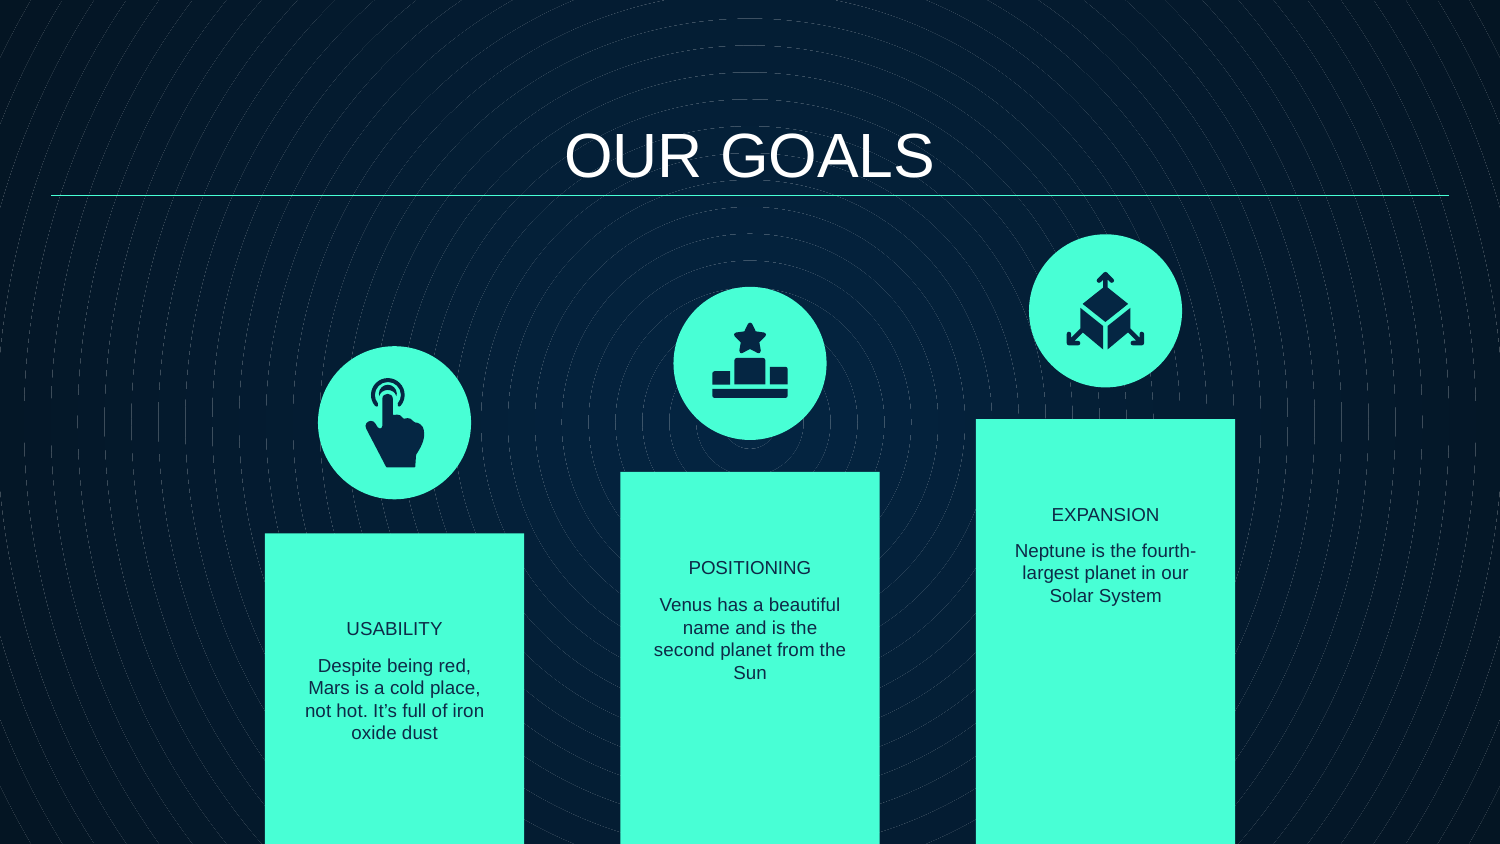

OUR GOALS

EXPANSION
Neptune is the fourth-largest planet in our Solar System

# POSITIONING
Venus has a beautiful name and is the second planet from the Sun

USABILITY
Despite being red, Mars is a cold place, not hot. It’s full of iron oxide dust